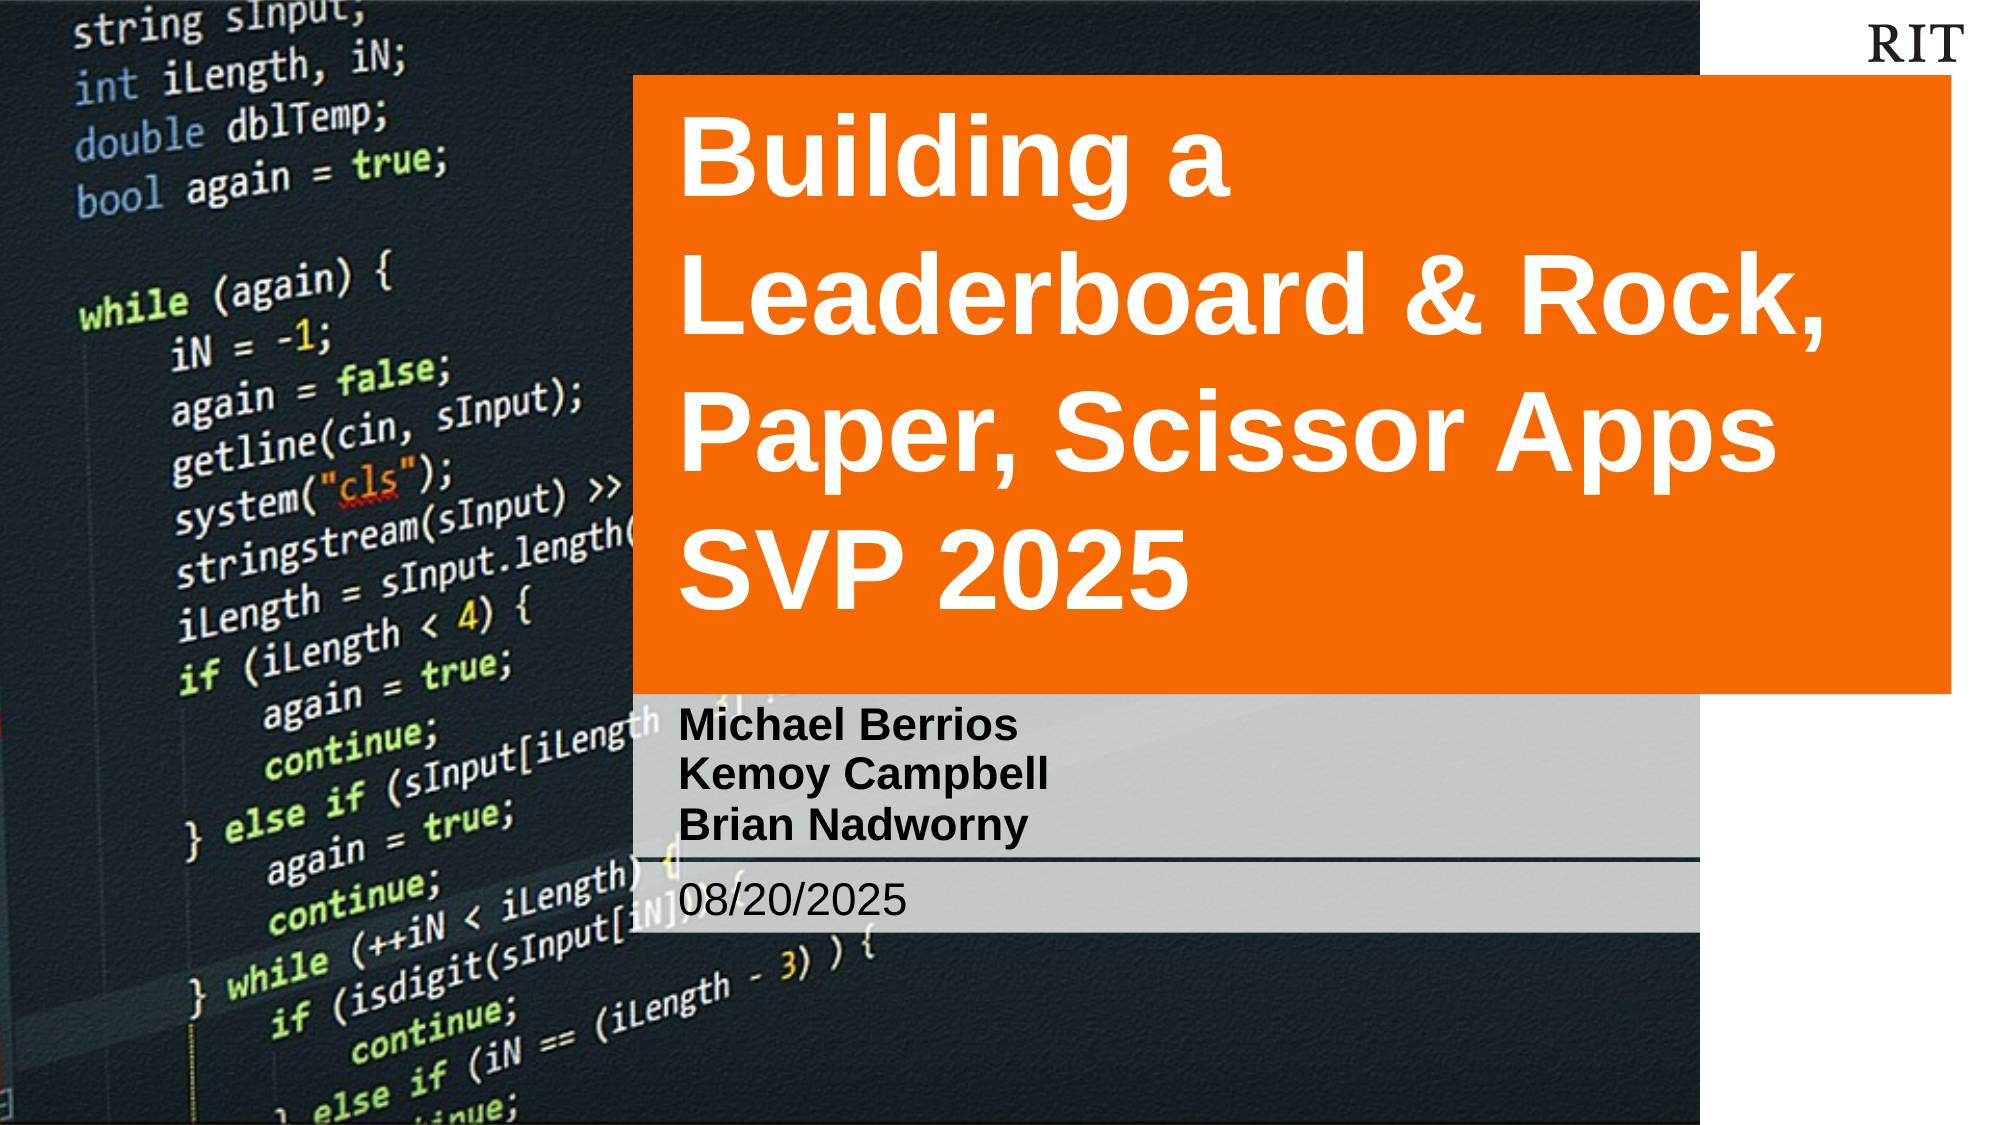

# Building a Leaderboard & Rock, Paper, Scissor Apps SVP 2025
Michael Berrios
Kemoy Campbell
Brian Nadworny
08/20/2025